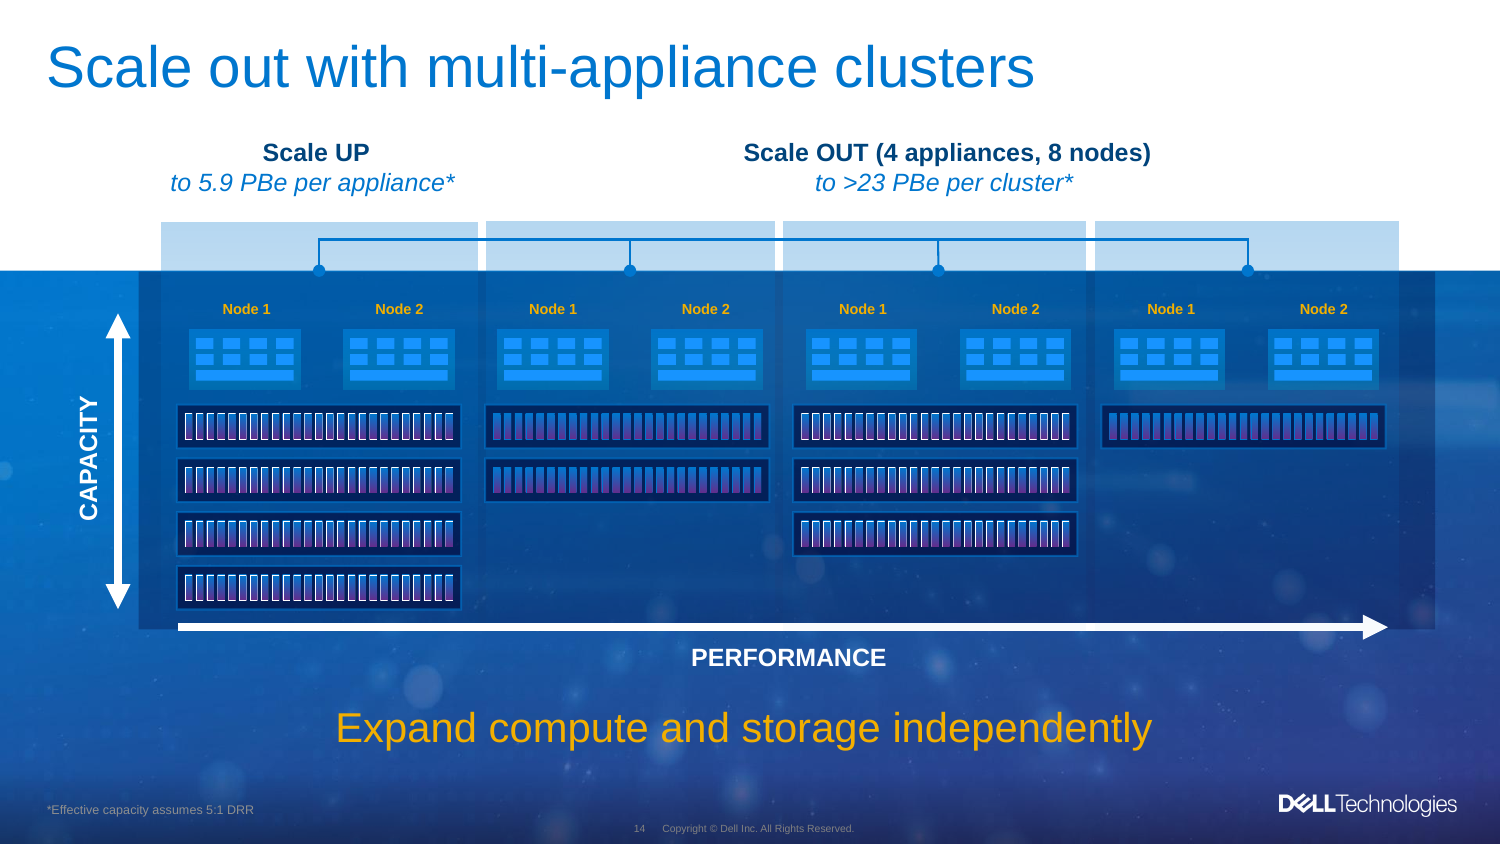

# Scale out with multi-appliance clusters
Scale UP
to 5.9 PBe per appliance*

Scale OUT (4 appliances, 8 nodes)
to >23 PBe per cluster*

Node 1

Node 2

Node 1

Node 2

Node 1

Node 2

Node 1
Node 2
CAPACITY

PERFORMANCE
Expand compute and storage independently
*Effective capacity assumes 5:1 DRR